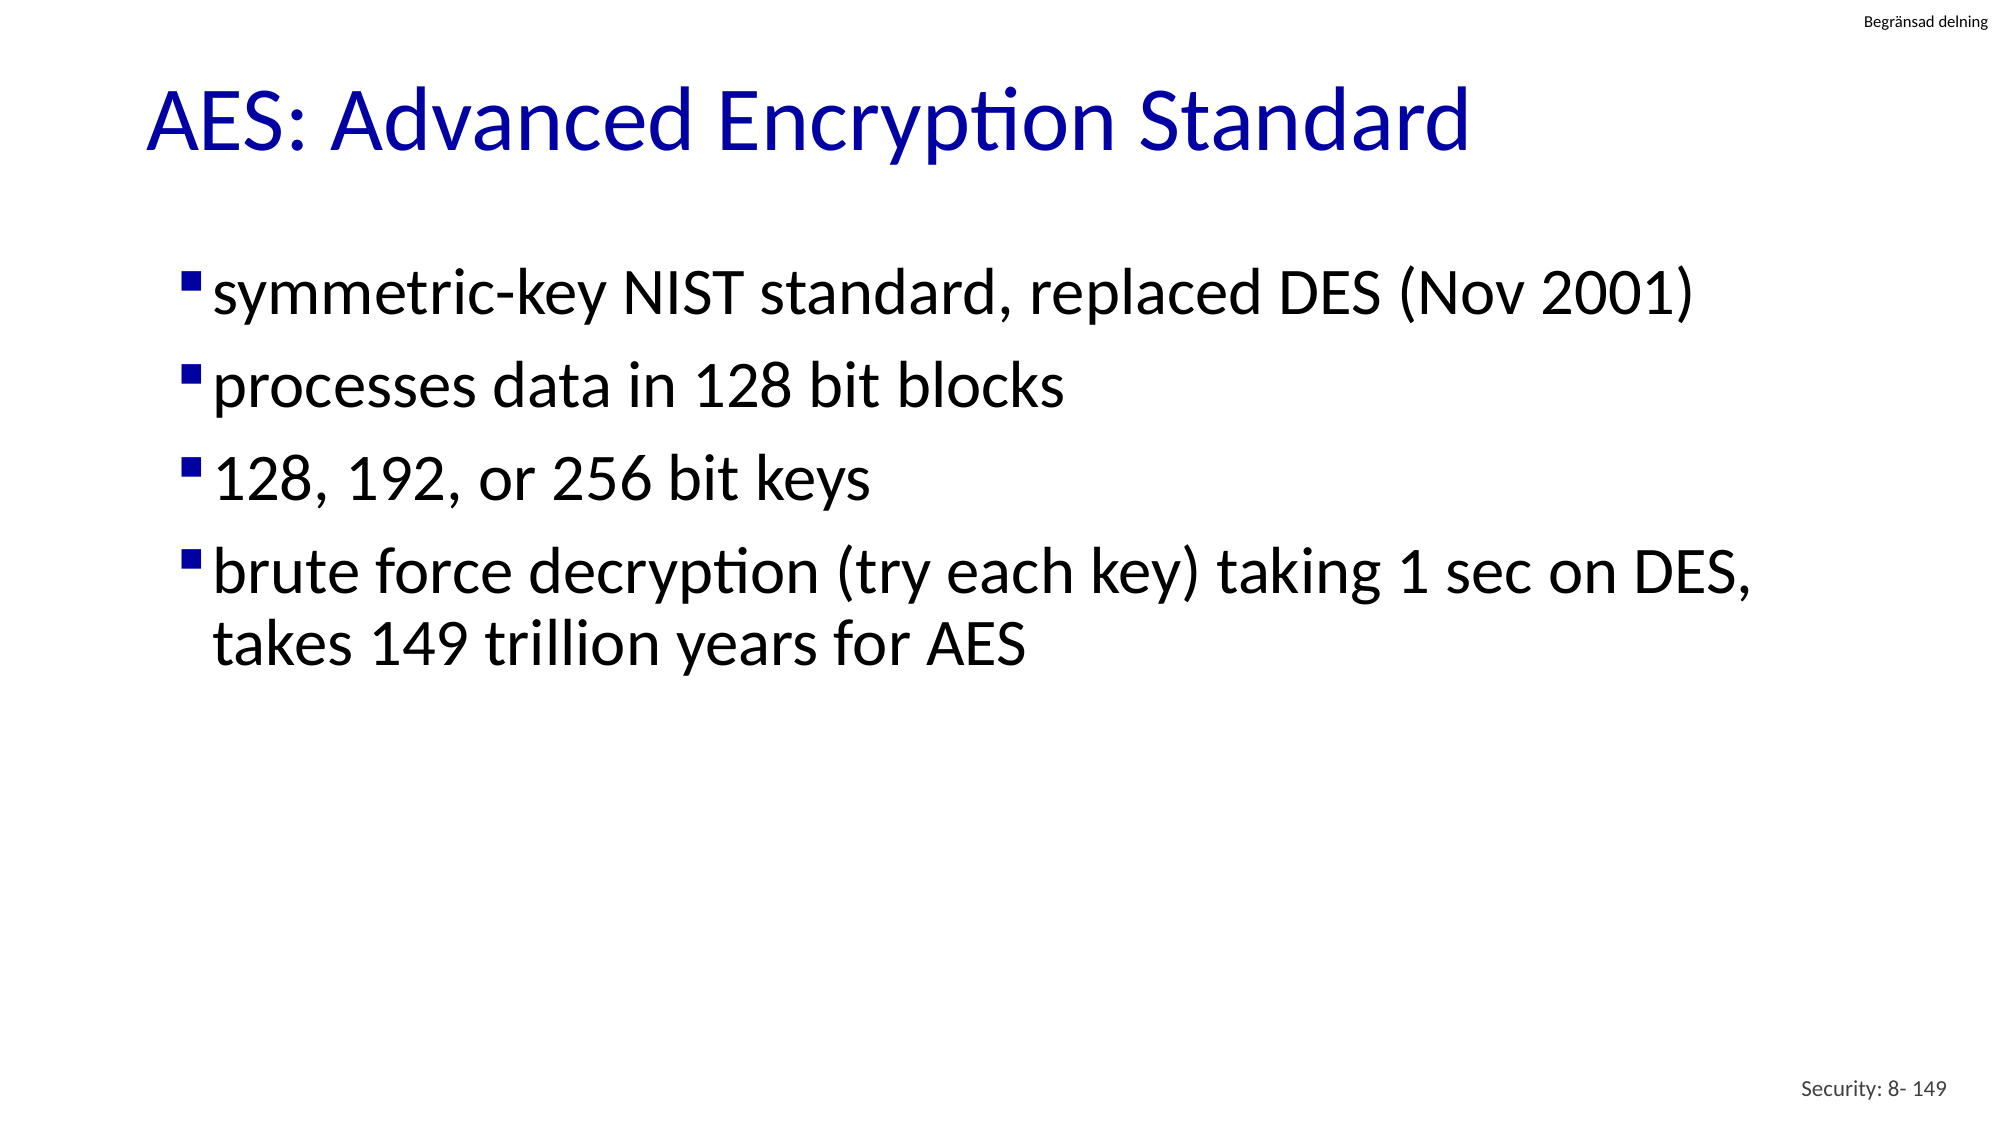

# AES: Advanced Encryption Standard
symmetric-key NIST standard, replaced DES (Nov 2001)
processes data in 128 bit blocks
128, 192, or 256 bit keys
brute force decryption (try each key) taking 1 sec on DES, takes 149 trillion years for AES
Security: 8- 149